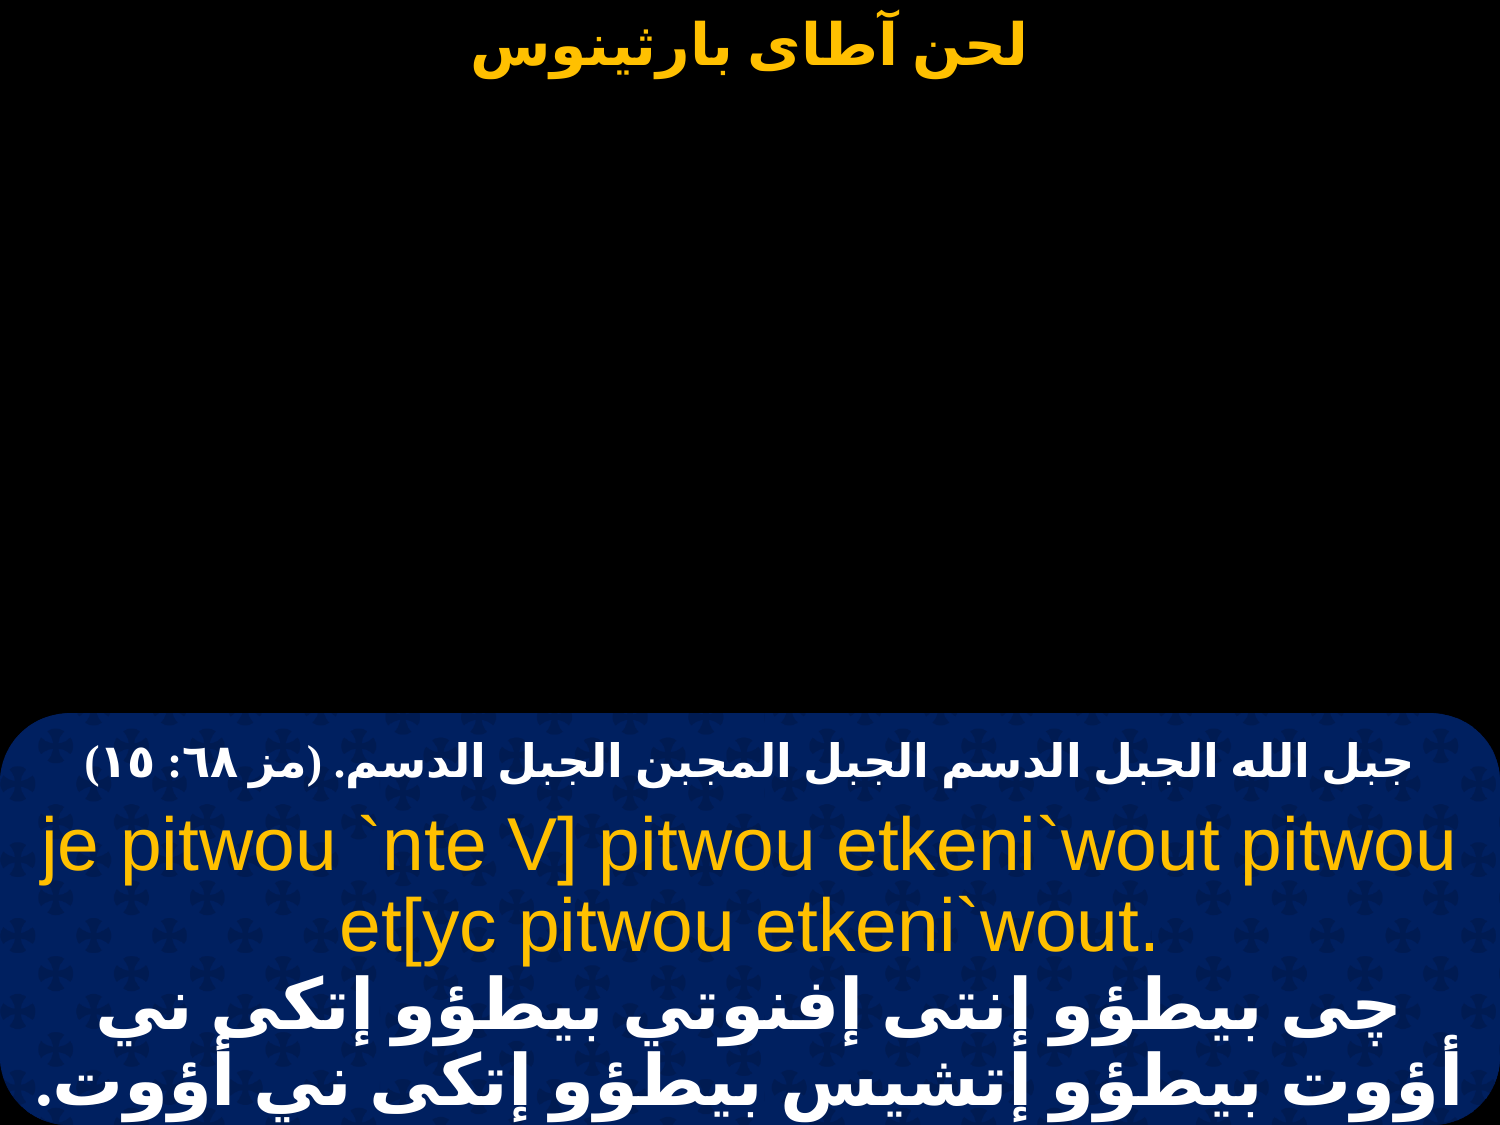

جبل الله الجبل الدسم الجبل المجبن الجبل الدسم. (مز ٦٨: ١٥)
je pitwou `nte V] pitwou etkeni`wout pitwou et[yc pitwou etkeni`wout.
چى بيطؤو إنتى إفنوتي بيطؤو إتكى ني أؤوت بيطؤو إتشيس بيطؤو إتكى ني أؤوت.